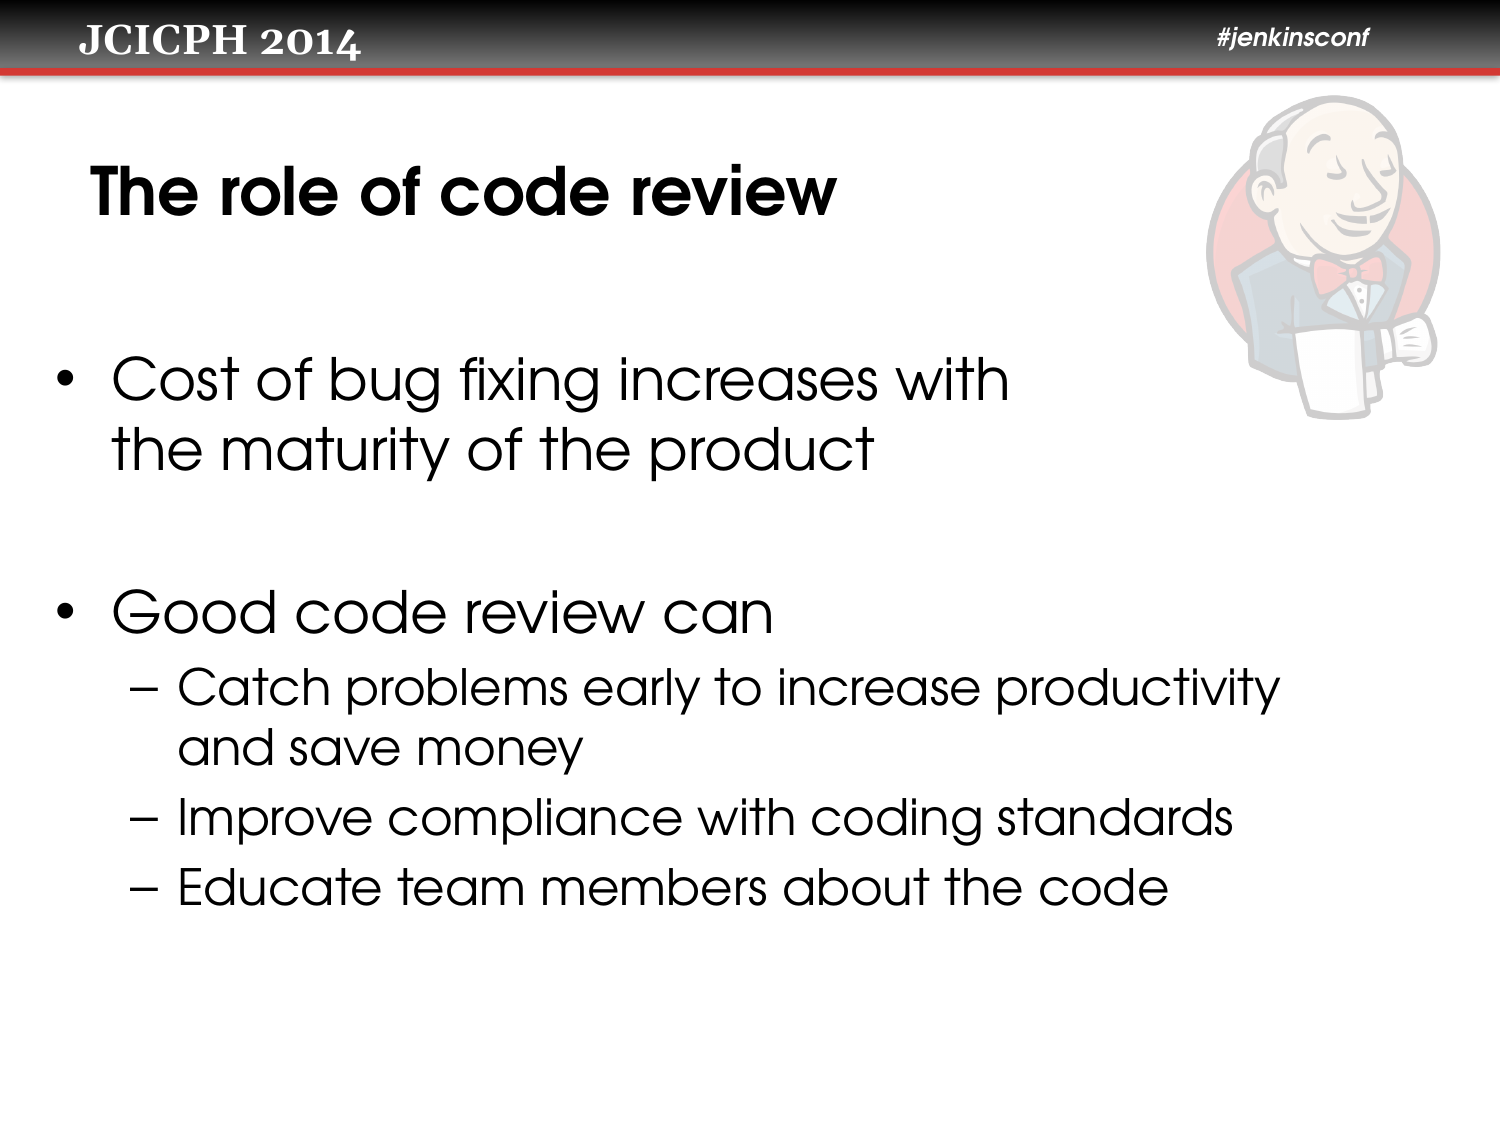

# The role of code review
Cost of bug fixing increases with
the maturity of the product

Good code review can
Catch problems early to increase productivity and save money
Improve compliance with coding standards
Educate team members about the code